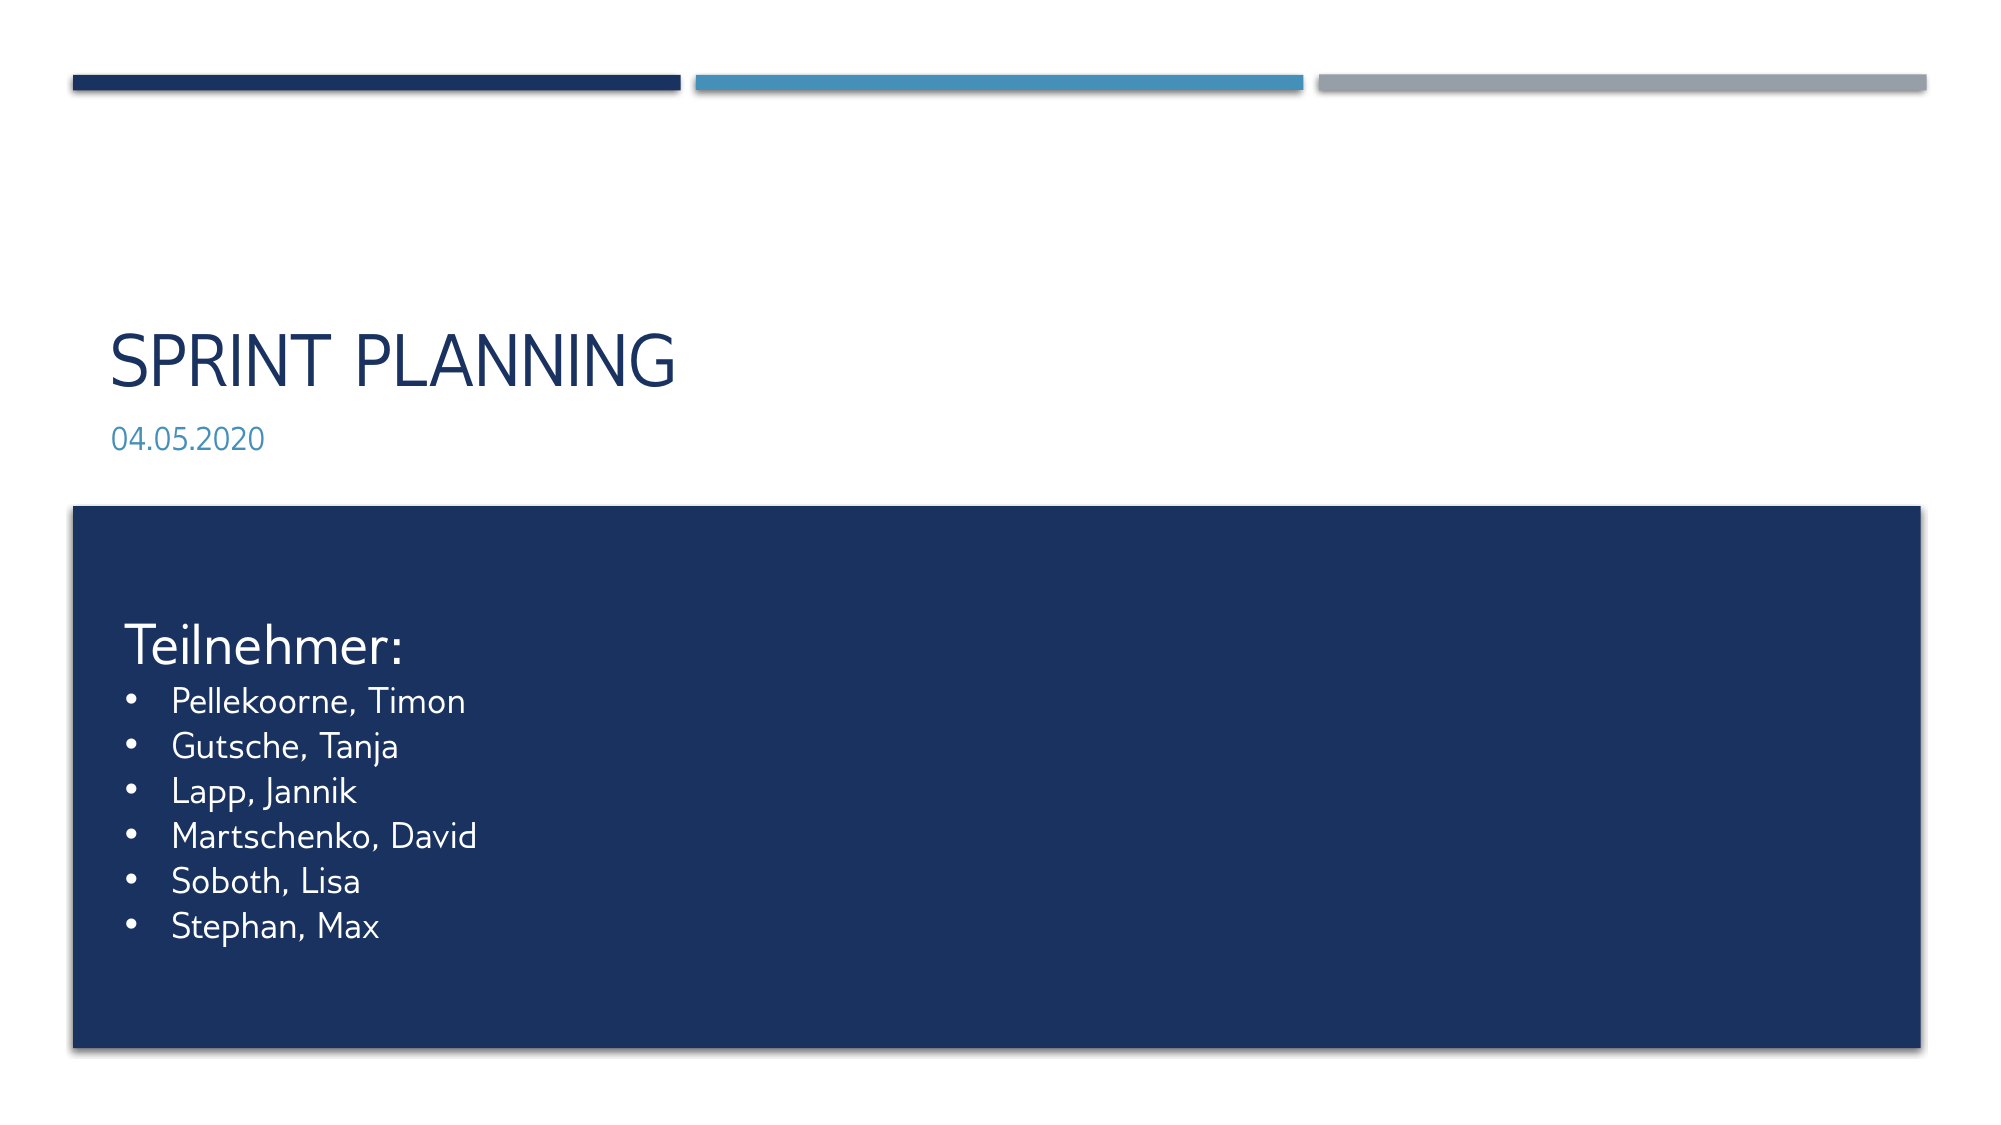

# Sprint planning
04.05.2020
Teilnehmer:
Pellekoorne, Timon
Gutsche, Tanja
Lapp, Jannik
Martschenko, David
Soboth, Lisa
Stephan, Max